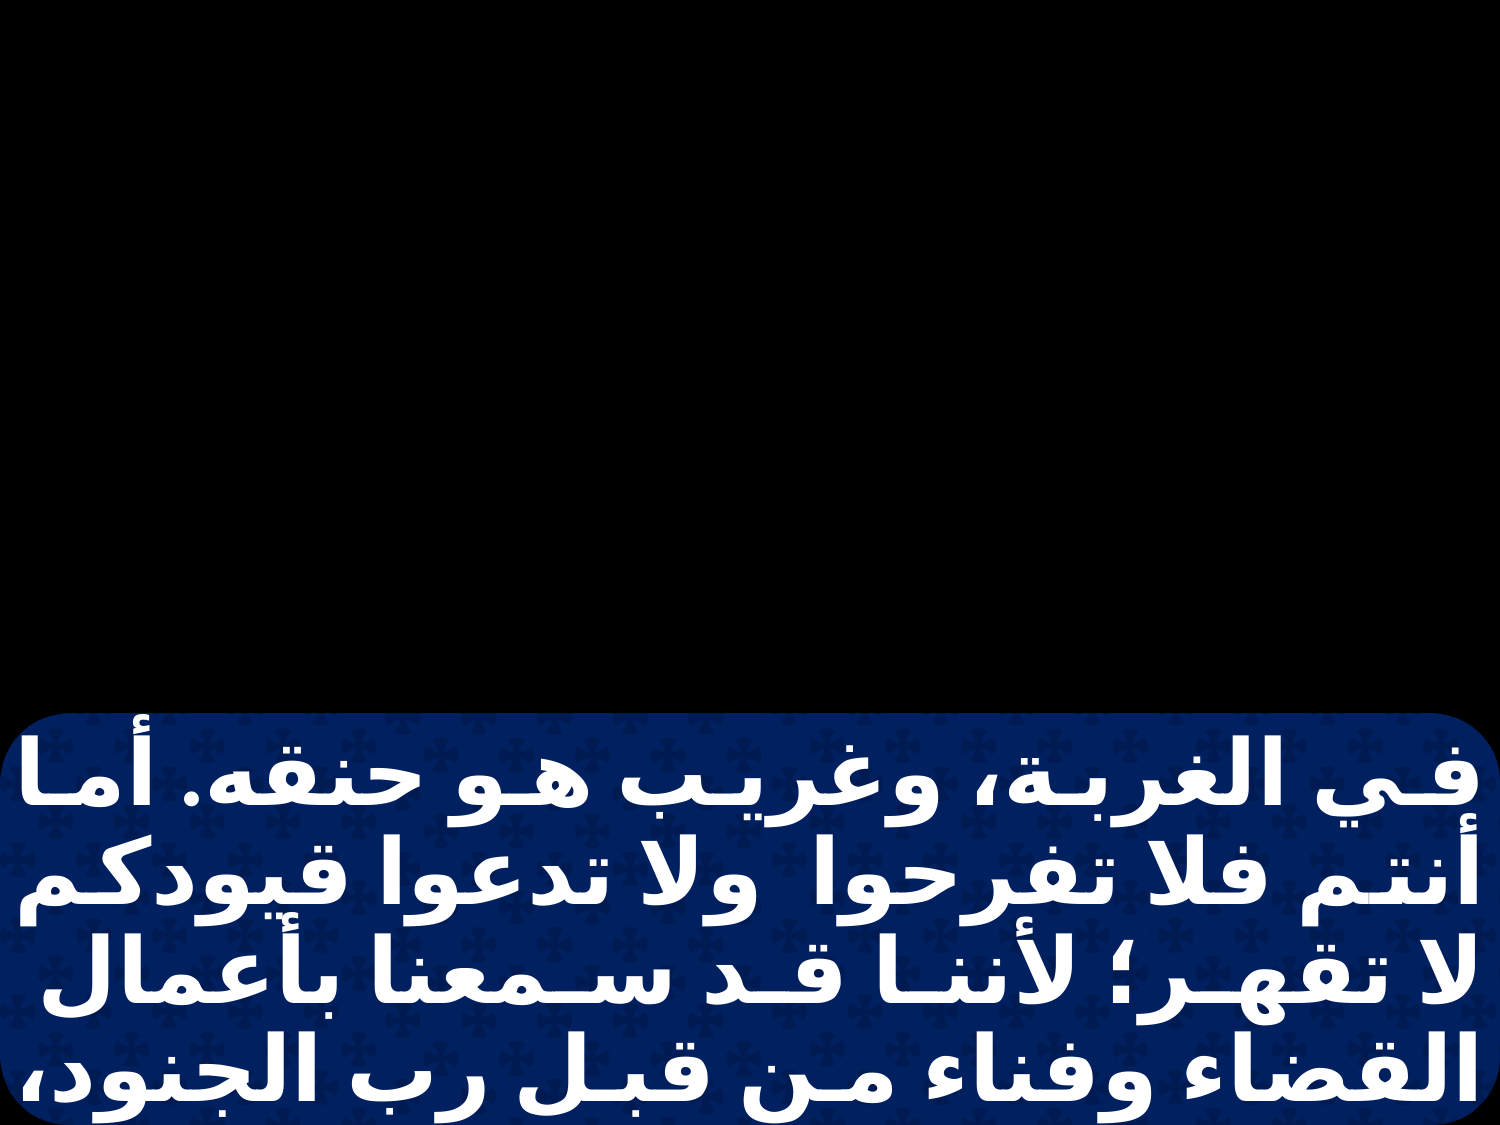

في الغربة، وغريب هو حنقه. أما أنتم فلا تفرحوا  ولا تدعوا قيودكم لا تقهر؛ لأننا قد سمعنا بأعمال  القضاء وفناء من قبل رب الجنود، هذه التي  سيصنعها على كل الأرض".